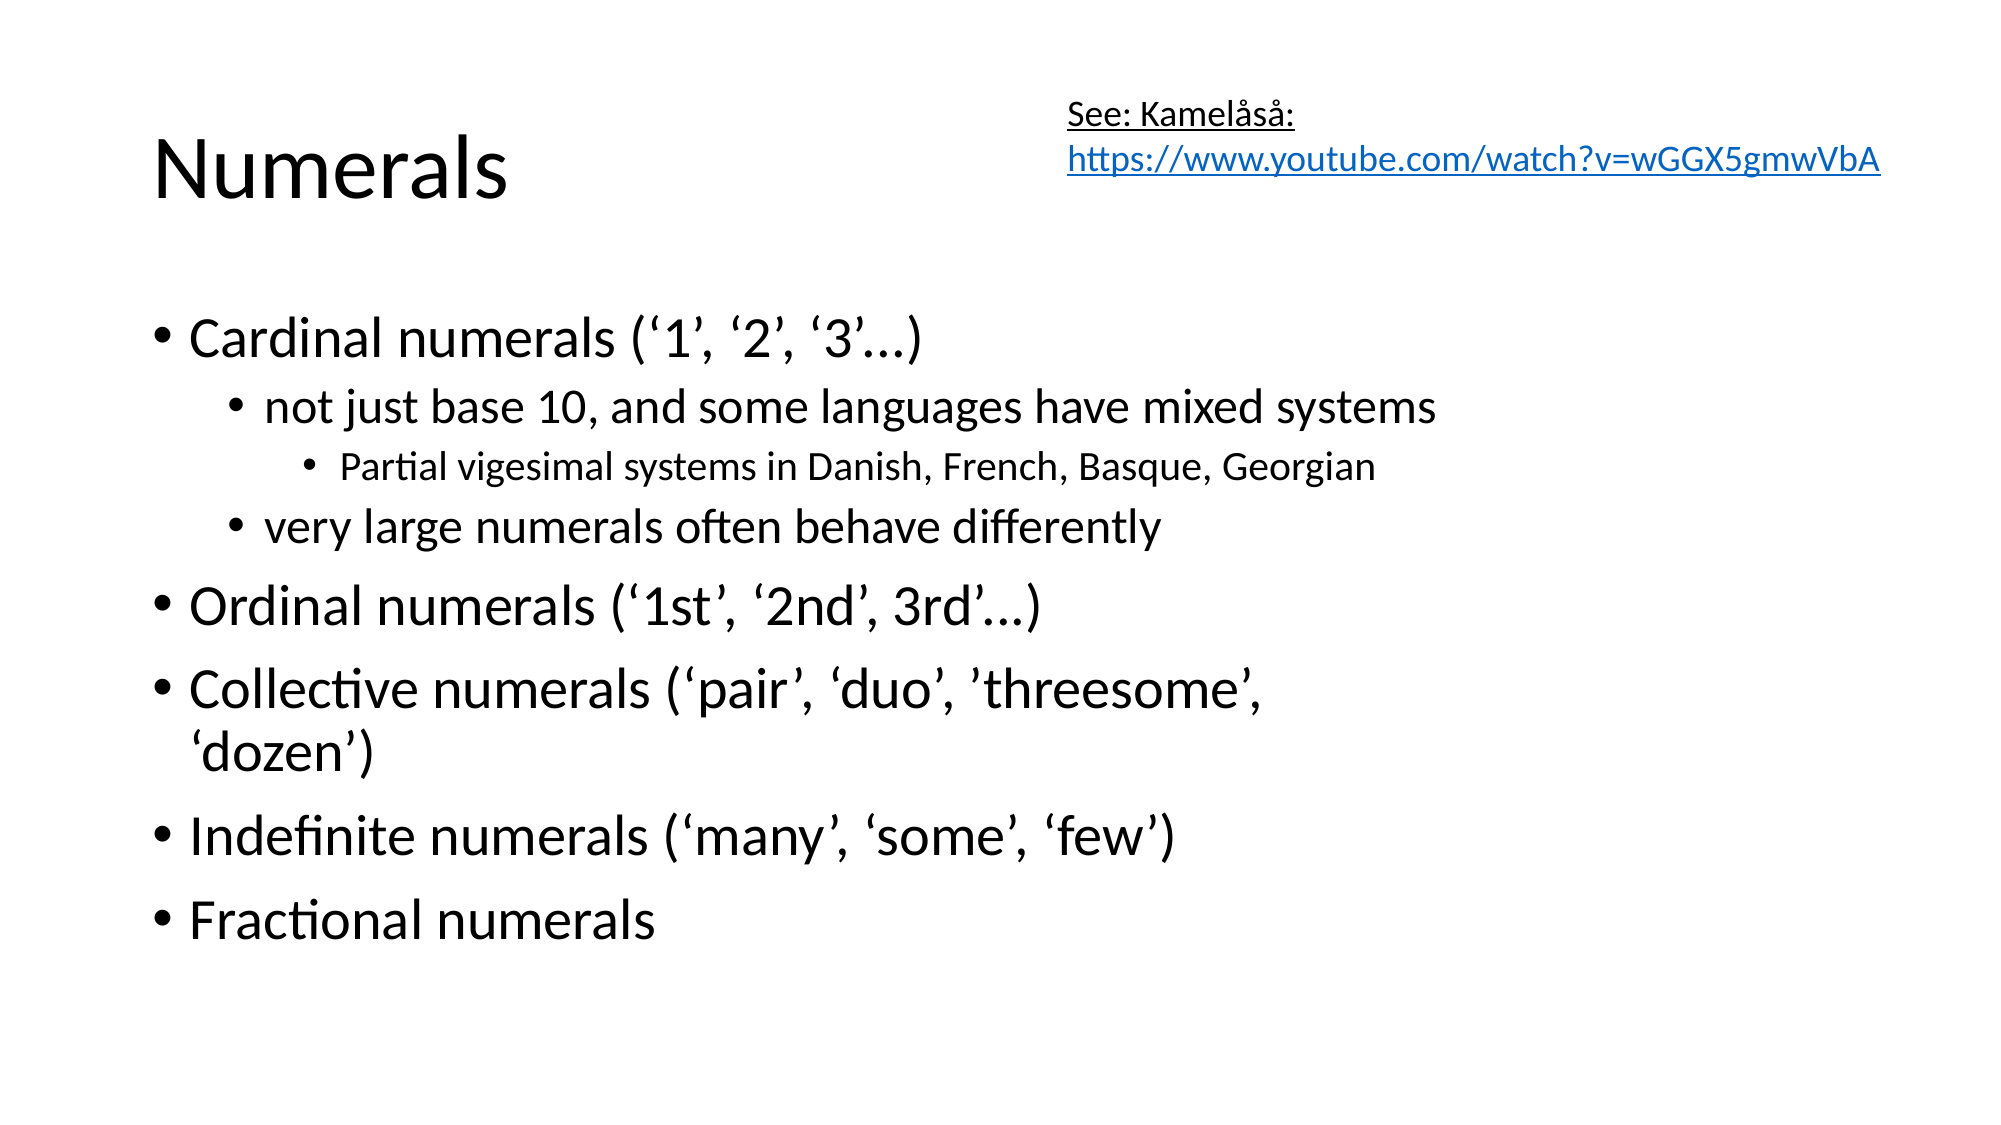

# Numerals
See: Kamelåså:
https://www.youtube.com/watch?v=wGGX5gmwVbA

Cardinal numerals (‘1’, ‘2’, ‘3’...)
not just base 10, and some languages have mixed systems
Partial vigesimal systems in Danish, French, Basque, Georgian
very large numerals often behave differently
Ordinal numerals (‘1st’, ‘2nd’, 3rd’...)
Collective numerals (‘pair’, ‘duo’, ’threesome’, ‘dozen’)
Indefinite numerals (‘many’, ‘some’, ‘few’)
Fractional numerals